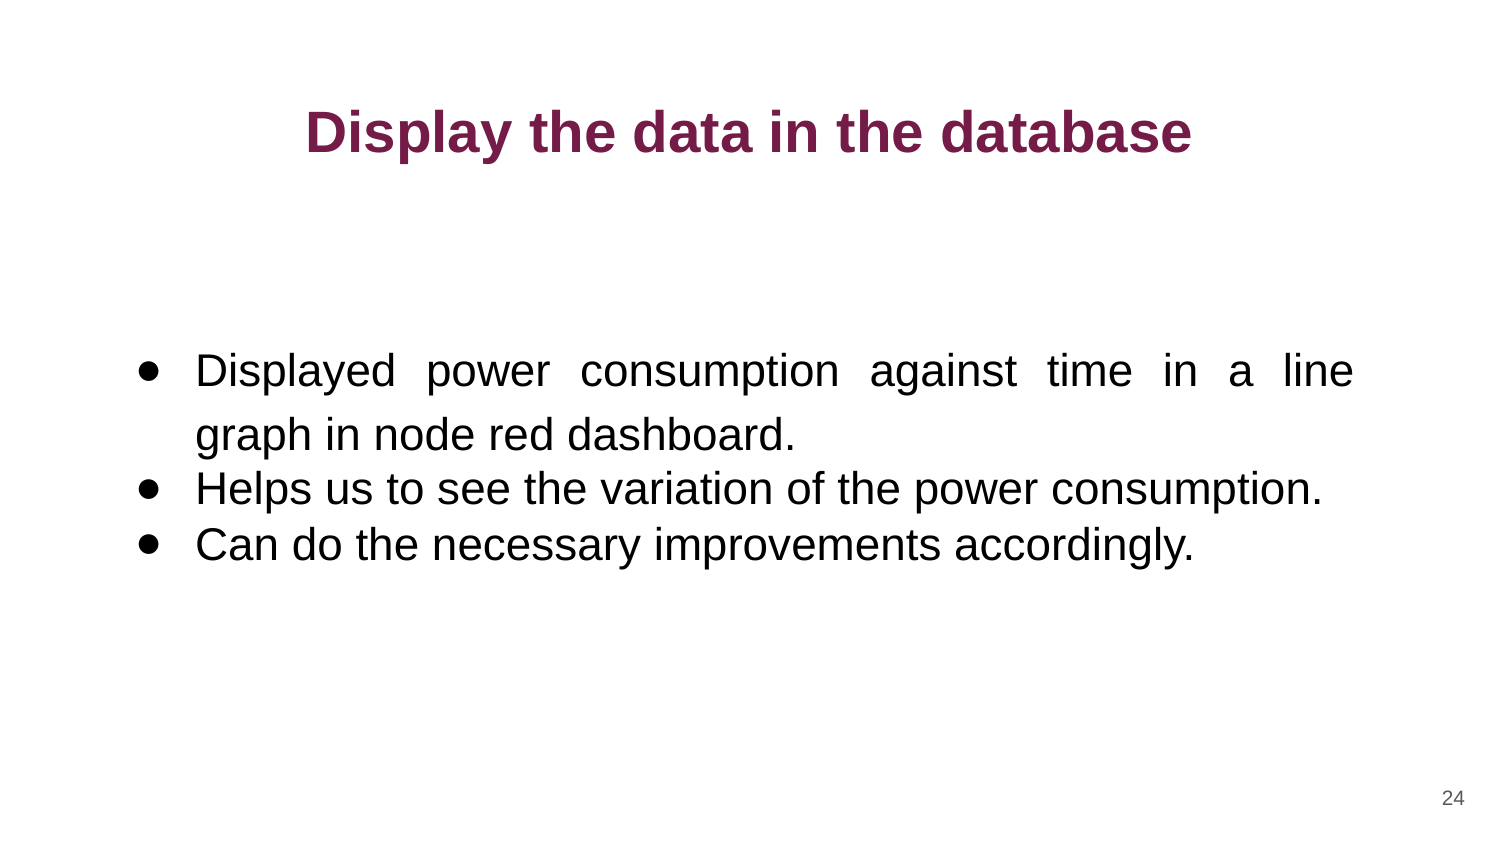

# Display the data in the database

Displayed power consumption against time in a line graph in node red dashboard.
Helps us to see the variation of the power consumption.
Can do the necessary improvements accordingly.

24